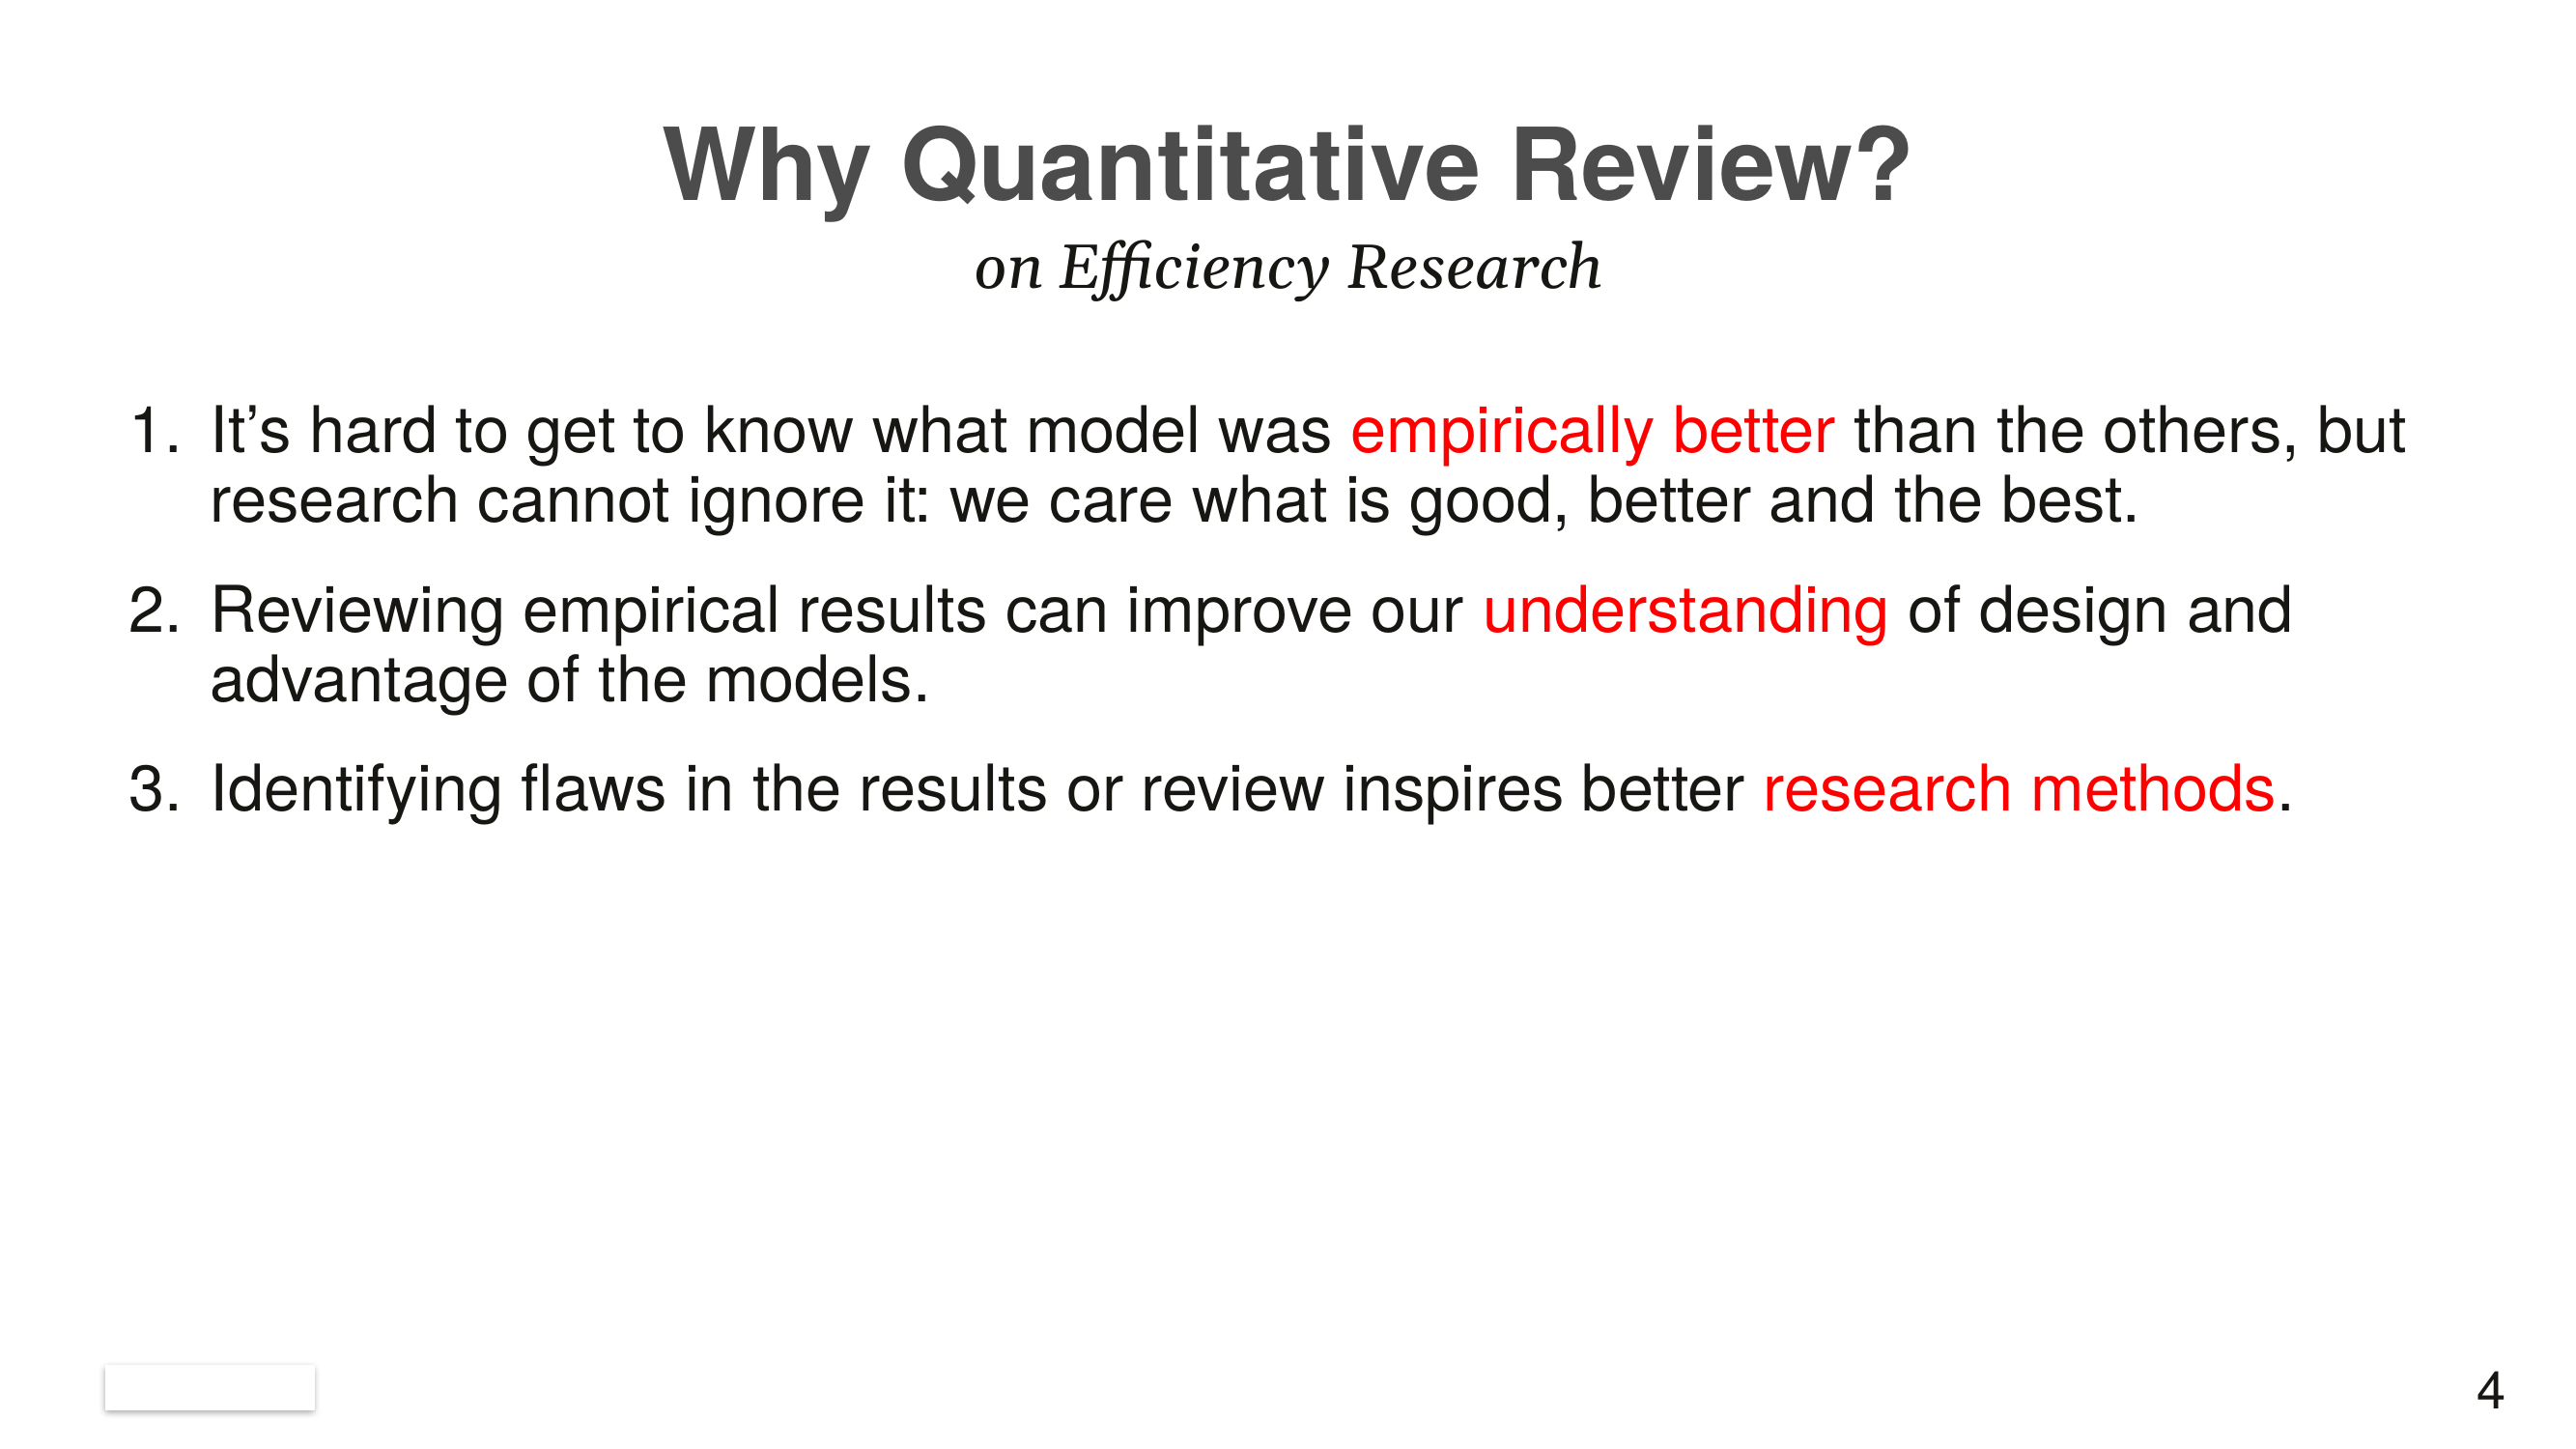

# Why Quantitative Review?
on Efficiency Research
It’s hard to get to know what model was empirically better than the others, but research cannot ignore it: we care what is good, better and the best.
Reviewing empirical results can improve our understanding of design and advantage of the models.
Identifying flaws in the results or review inspires better research methods.
4